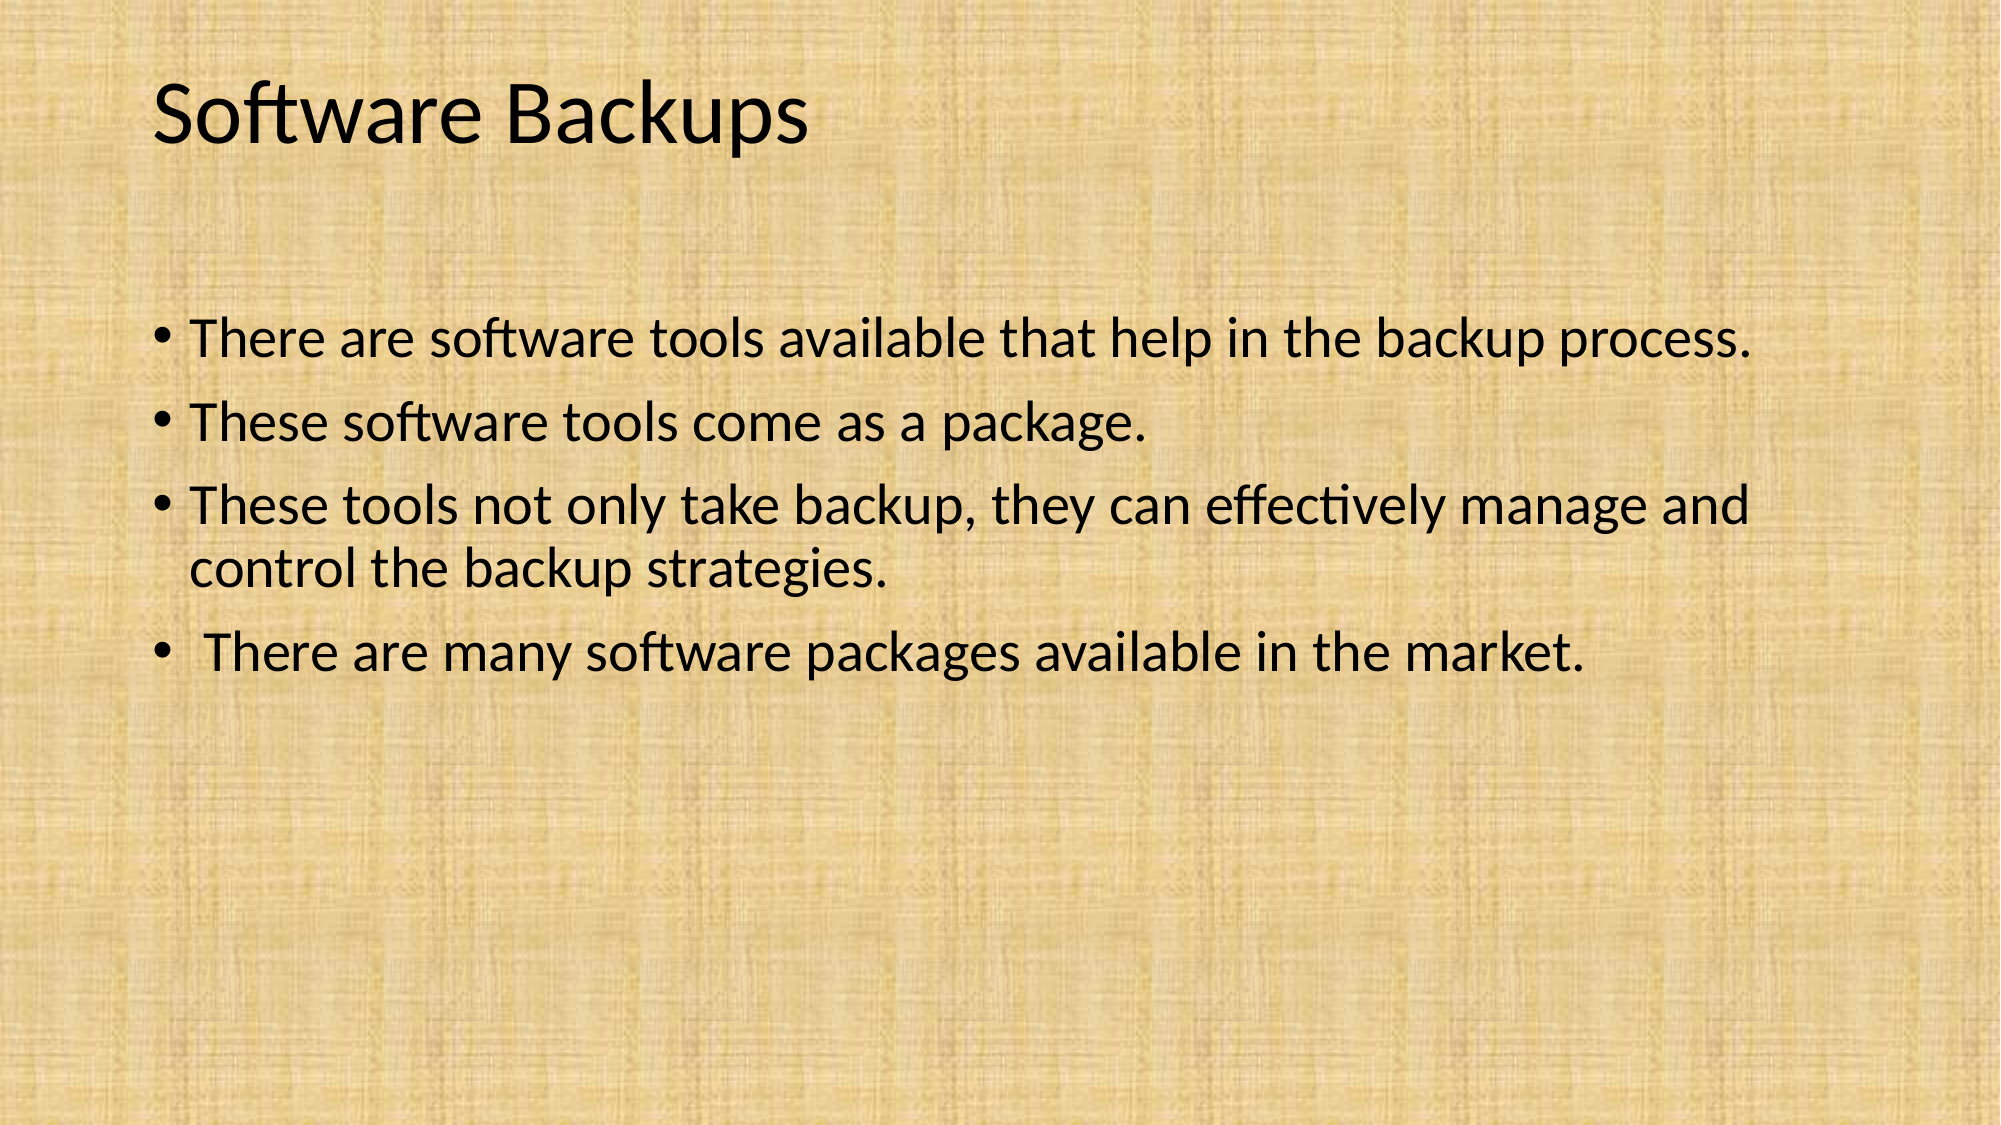

# Software Backups
There are software tools available that help in the backup process.
These software tools come as a package.
These tools not only take backup, they can effectively manage and control the backup strategies.
 There are many software packages available in the market.